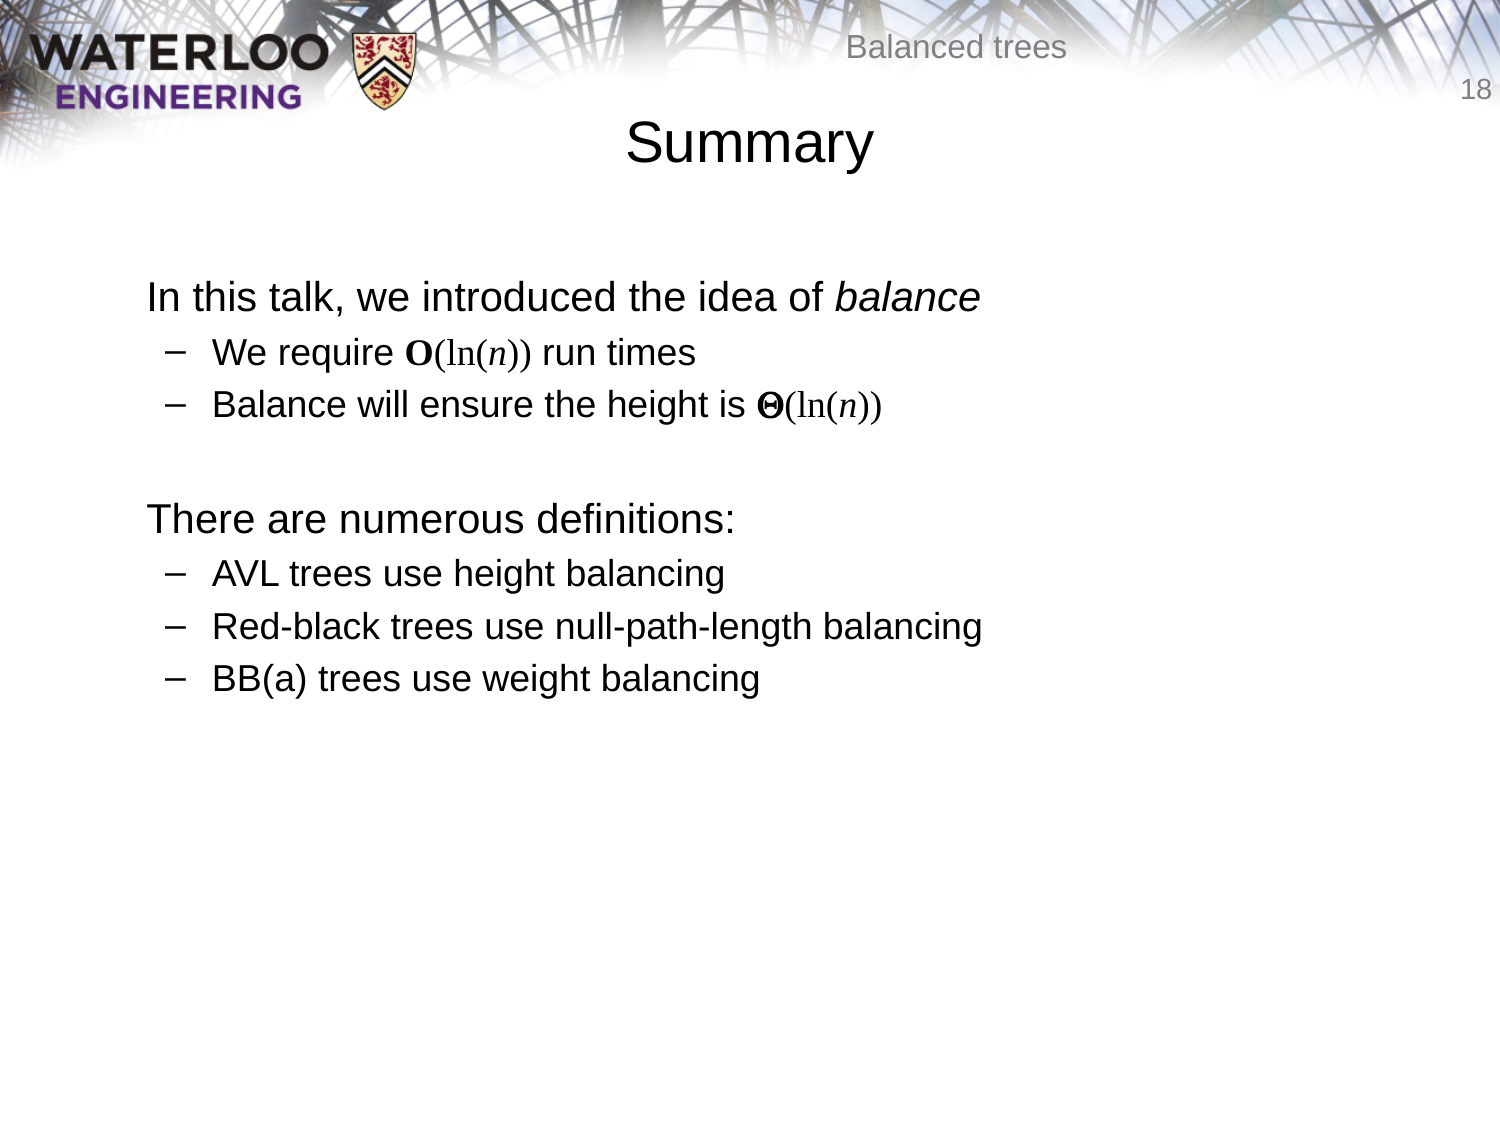

# Summary
	In this talk, we introduced the idea of balance
We require O(ln(n)) run times
Balance will ensure the height is Θ(ln(n))

	There are numerous definitions:
AVL trees use height balancing
Red-black trees use null-path-length balancing
BB(a) trees use weight balancing